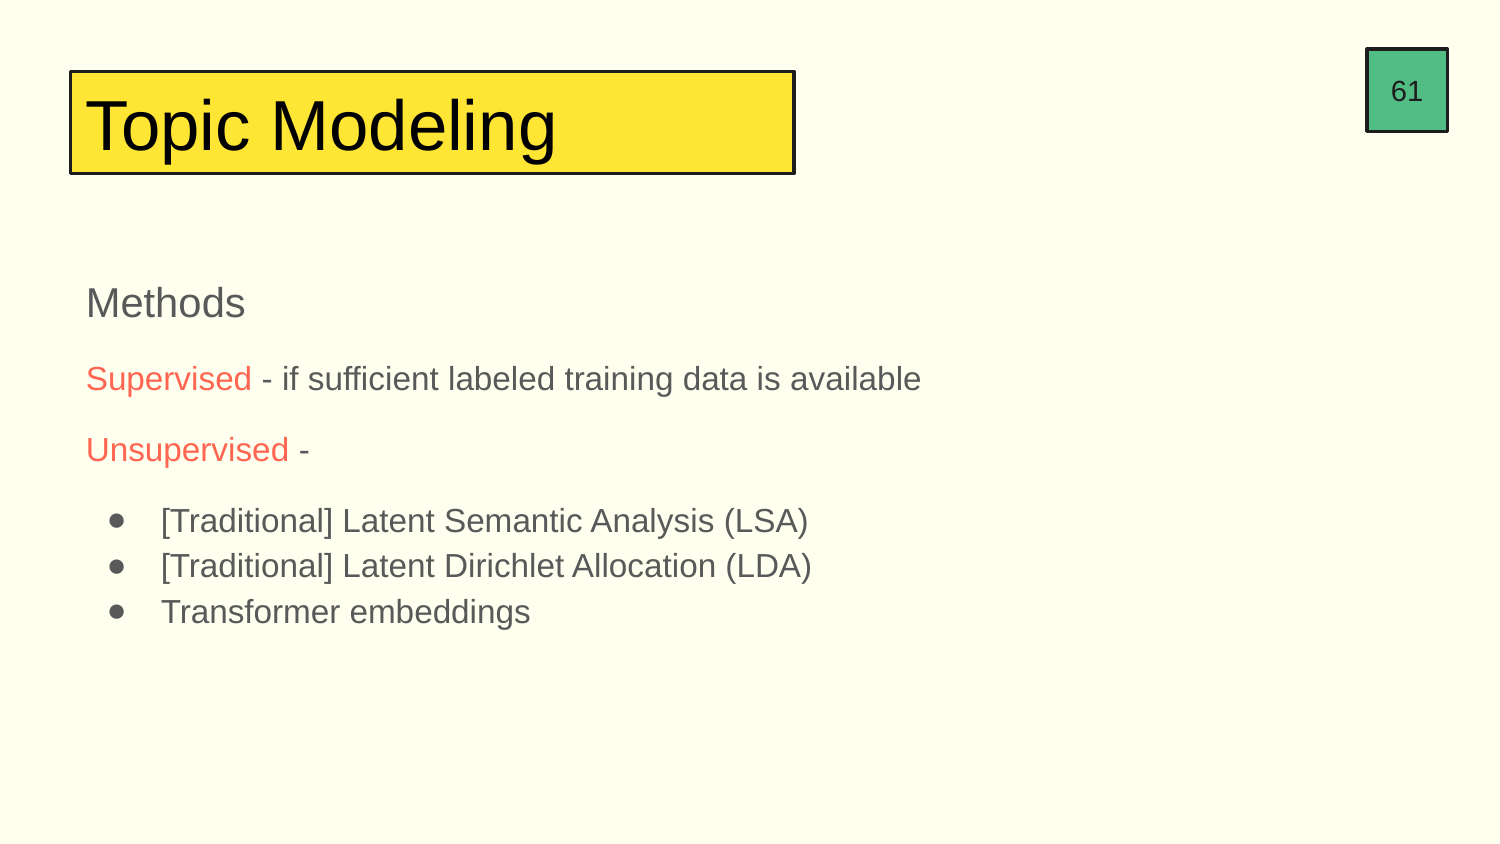

61
Topic Modeling
Methods
Supervised - if sufficient labeled training data is available
Unsupervised -
[Traditional] Latent Semantic Analysis (LSA)
[Traditional] Latent Dirichlet Allocation (LDA)
Transformer embeddings